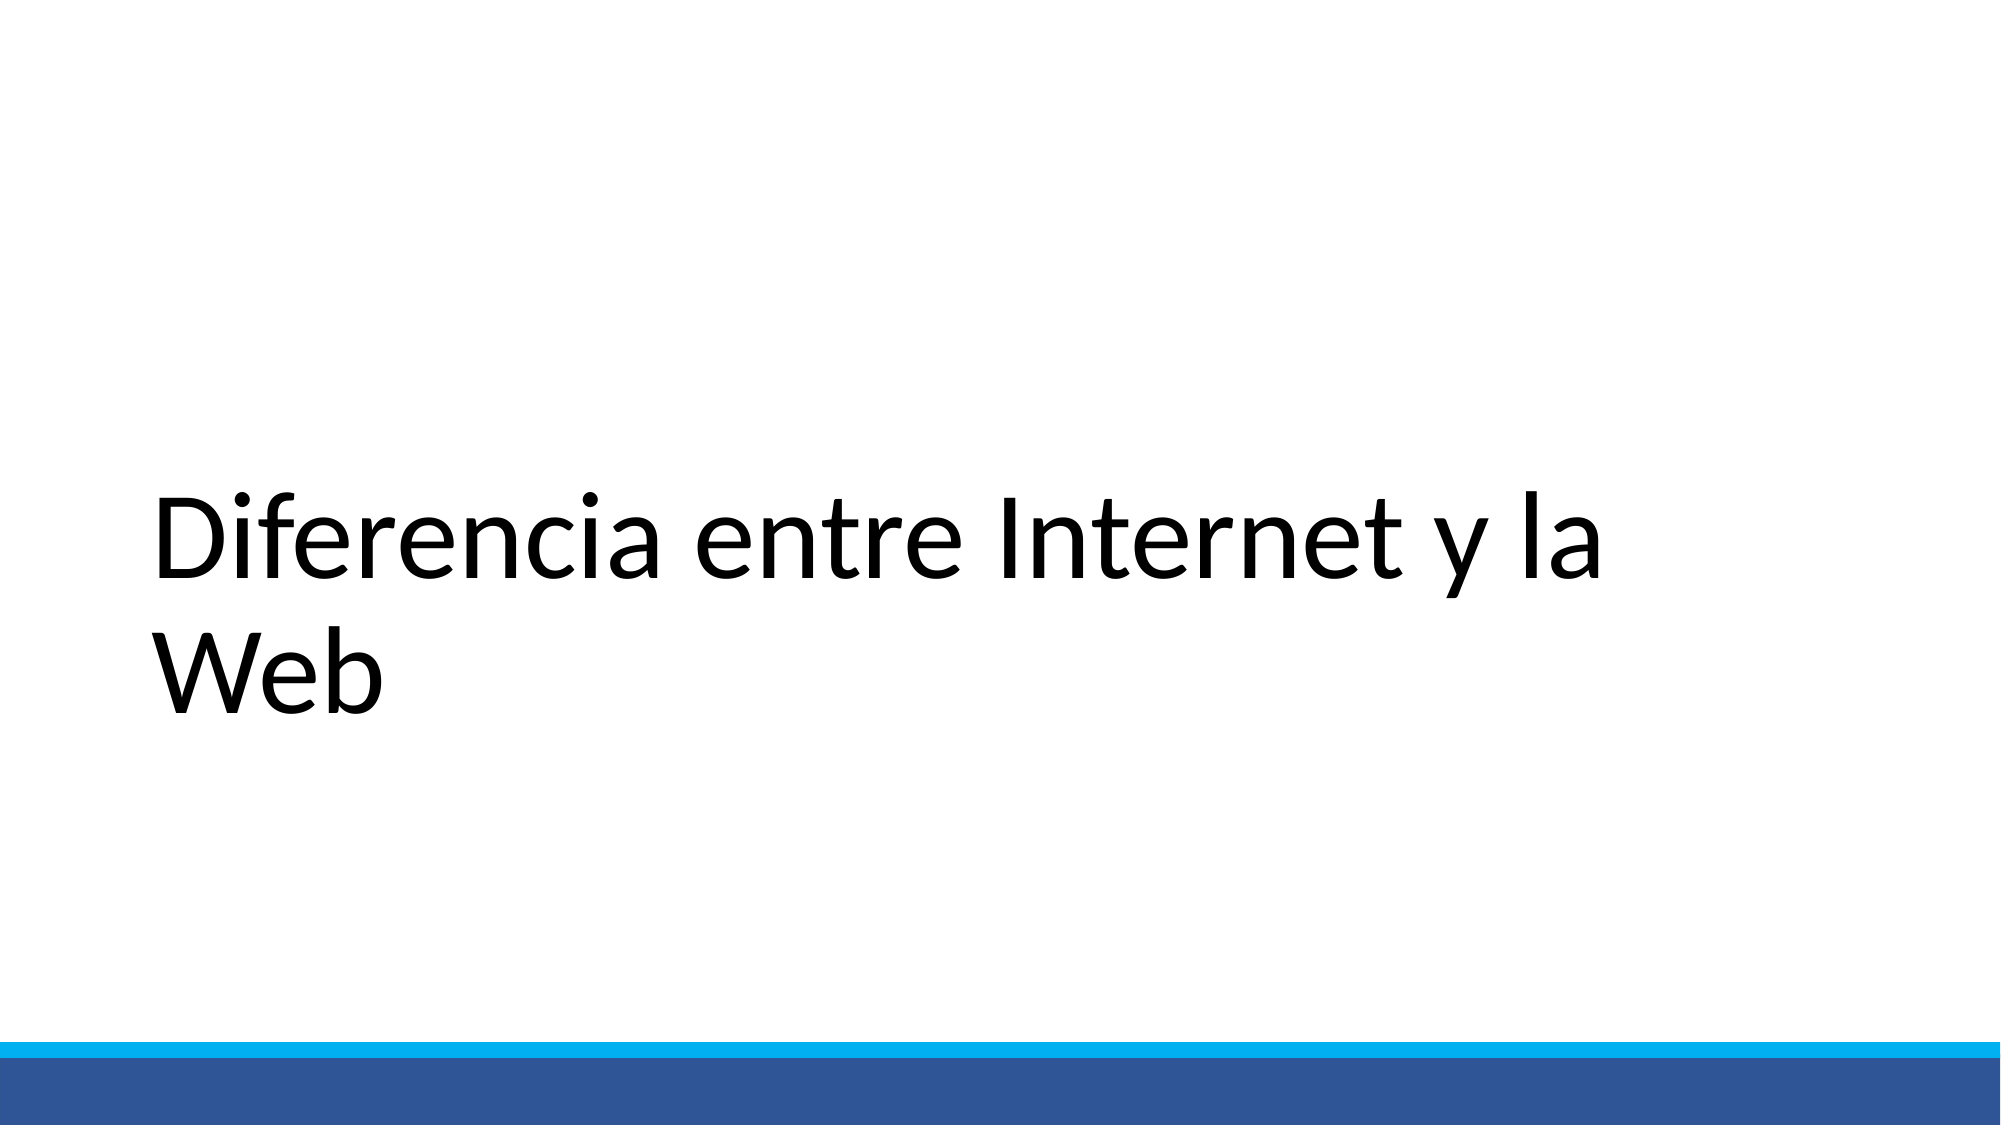

# Diferencia entre Internet y la Web